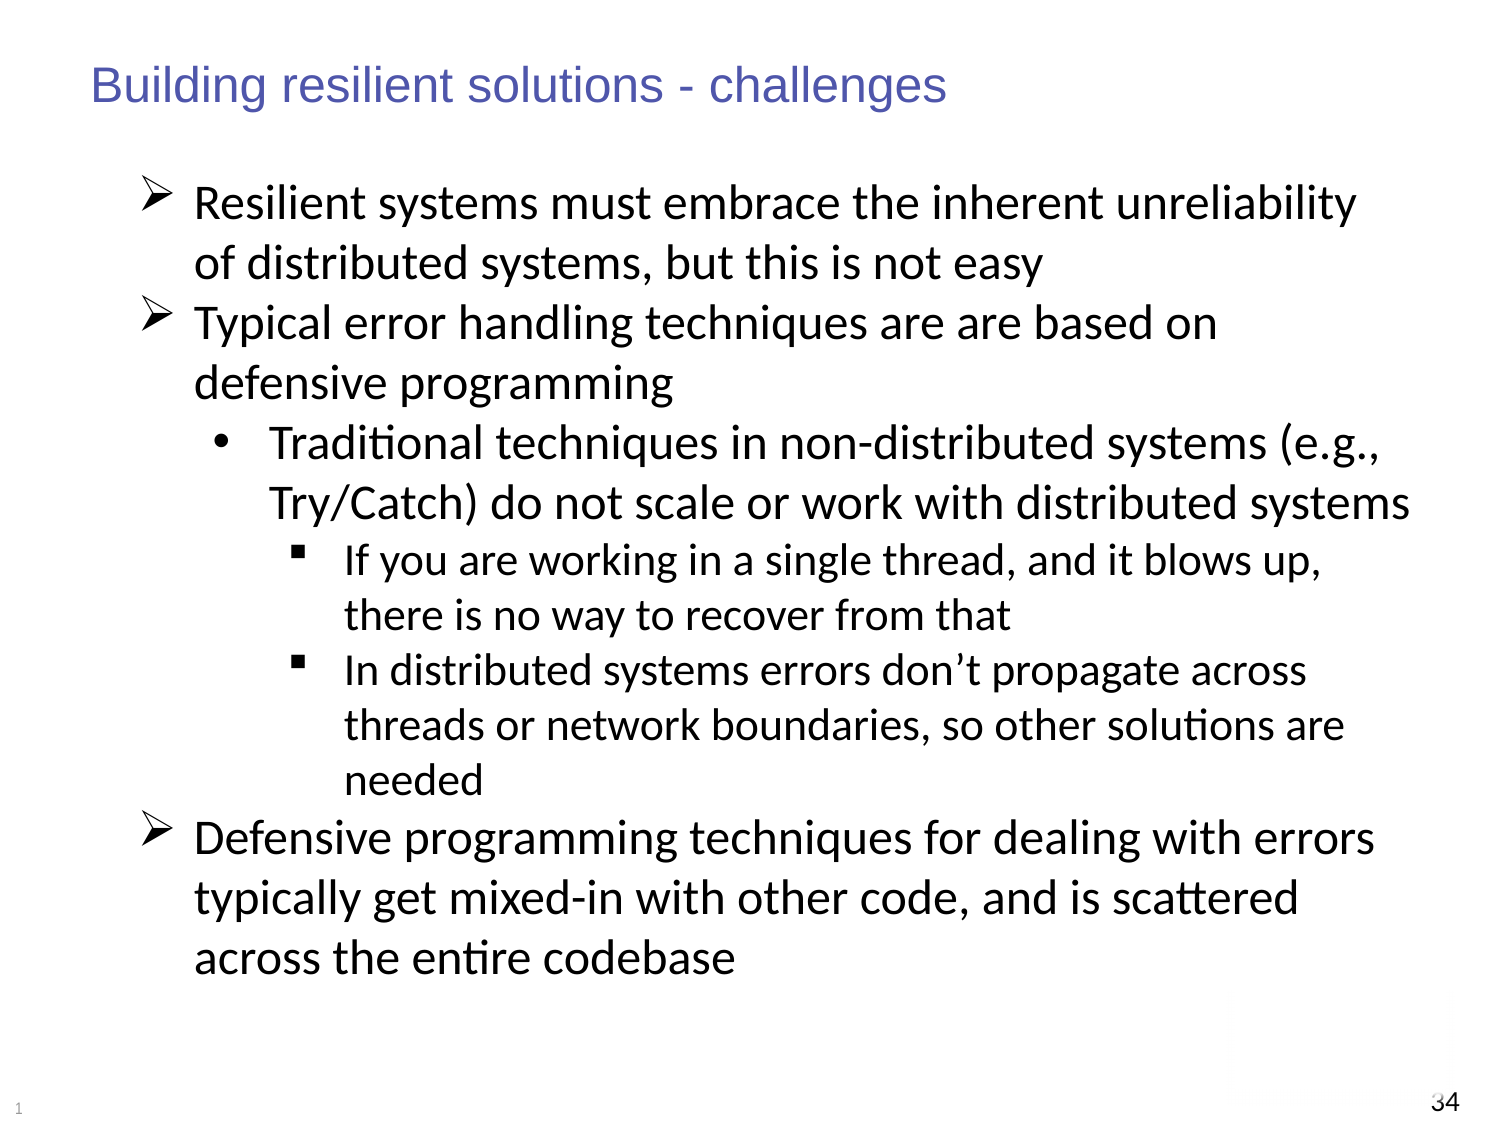

# Building resilient solutions - challenges
Resilient systems must embrace the inherent unreliability
of distributed systems, but this is not easy
Typical error handling techniques are are based on
defensive programming
Traditional techniques in non-distributed systems (e.g.,
Try/Catch) do not scale or work with distributed systems
If you are working in a single thread, and it blows up,
there is no way to recover from that
In distributed systems errors don’t propagate across
threads or network boundaries, so other solutions are
needed
Defensive programming techniques for dealing with errors
typically get mixed-in with other code, and is scattered
across the entire codebase

34
1